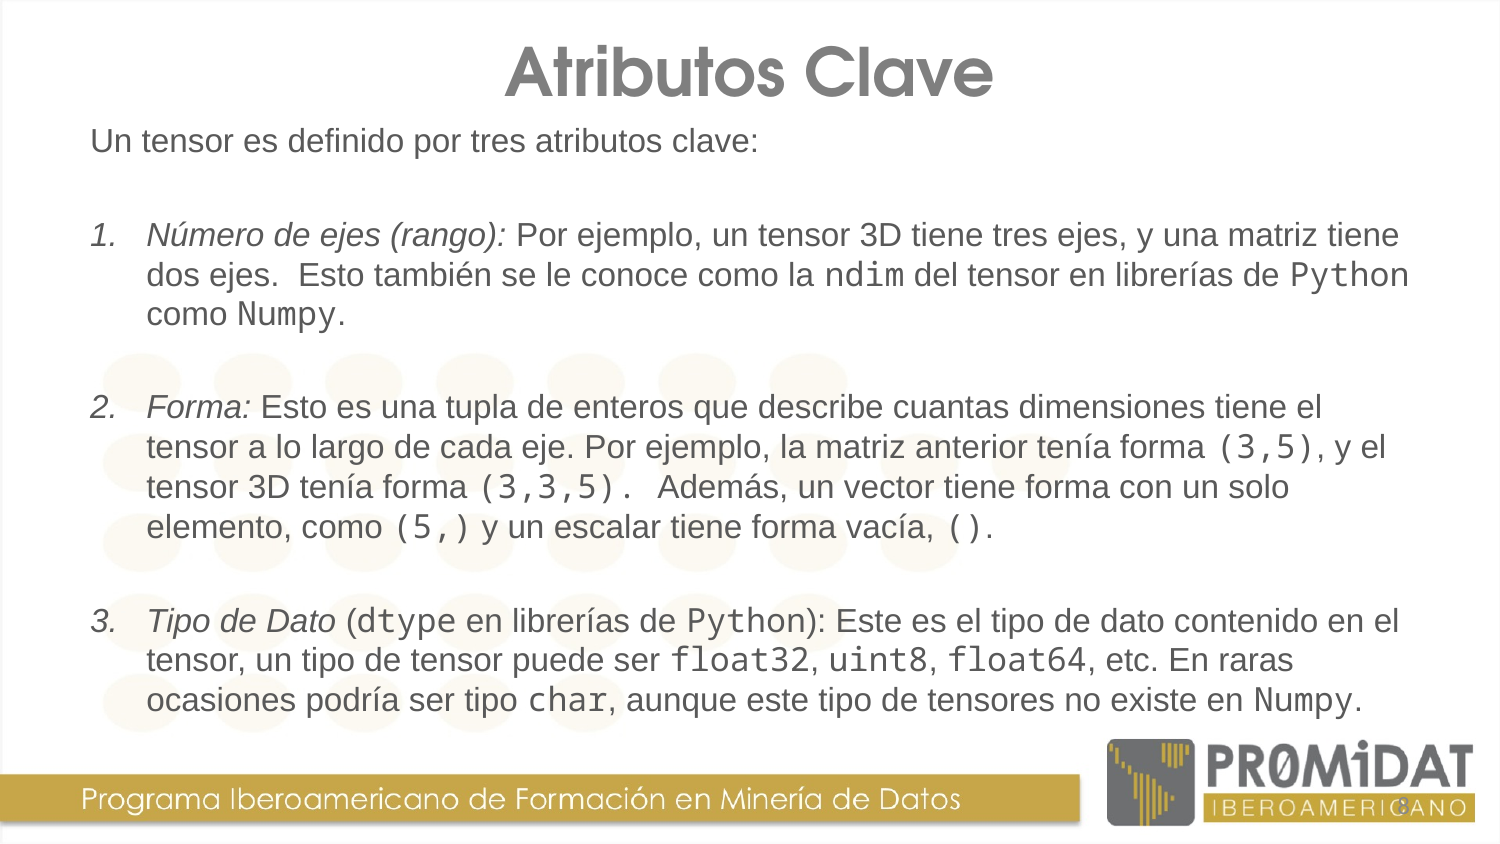

# Atributos Clave
Un tensor es definido por tres atributos clave:

Número de ejes (rango): Por ejemplo, un tensor 3D tiene tres ejes, y una matriz tiene dos ejes.  Esto también se le conoce como la ndim del tensor en librerías de Python como Numpy.

Forma: Esto es una tupla de enteros que describe cuantas dimensiones tiene el tensor a lo largo de cada eje. Por ejemplo, la matriz anterior tenía forma (3,5), y el tensor 3D tenía forma (3,3,5). Además, un vector tiene forma con un solo elemento, como (5,) y un escalar tiene forma vacía, ().

Tipo de Dato (dtype en librerías de Python): Este es el tipo de dato contenido en el tensor, un tipo de tensor puede ser float32, uint8, float64, etc. En raras ocasiones podría ser tipo char, aunque este tipo de tensores no existe en Numpy.

8